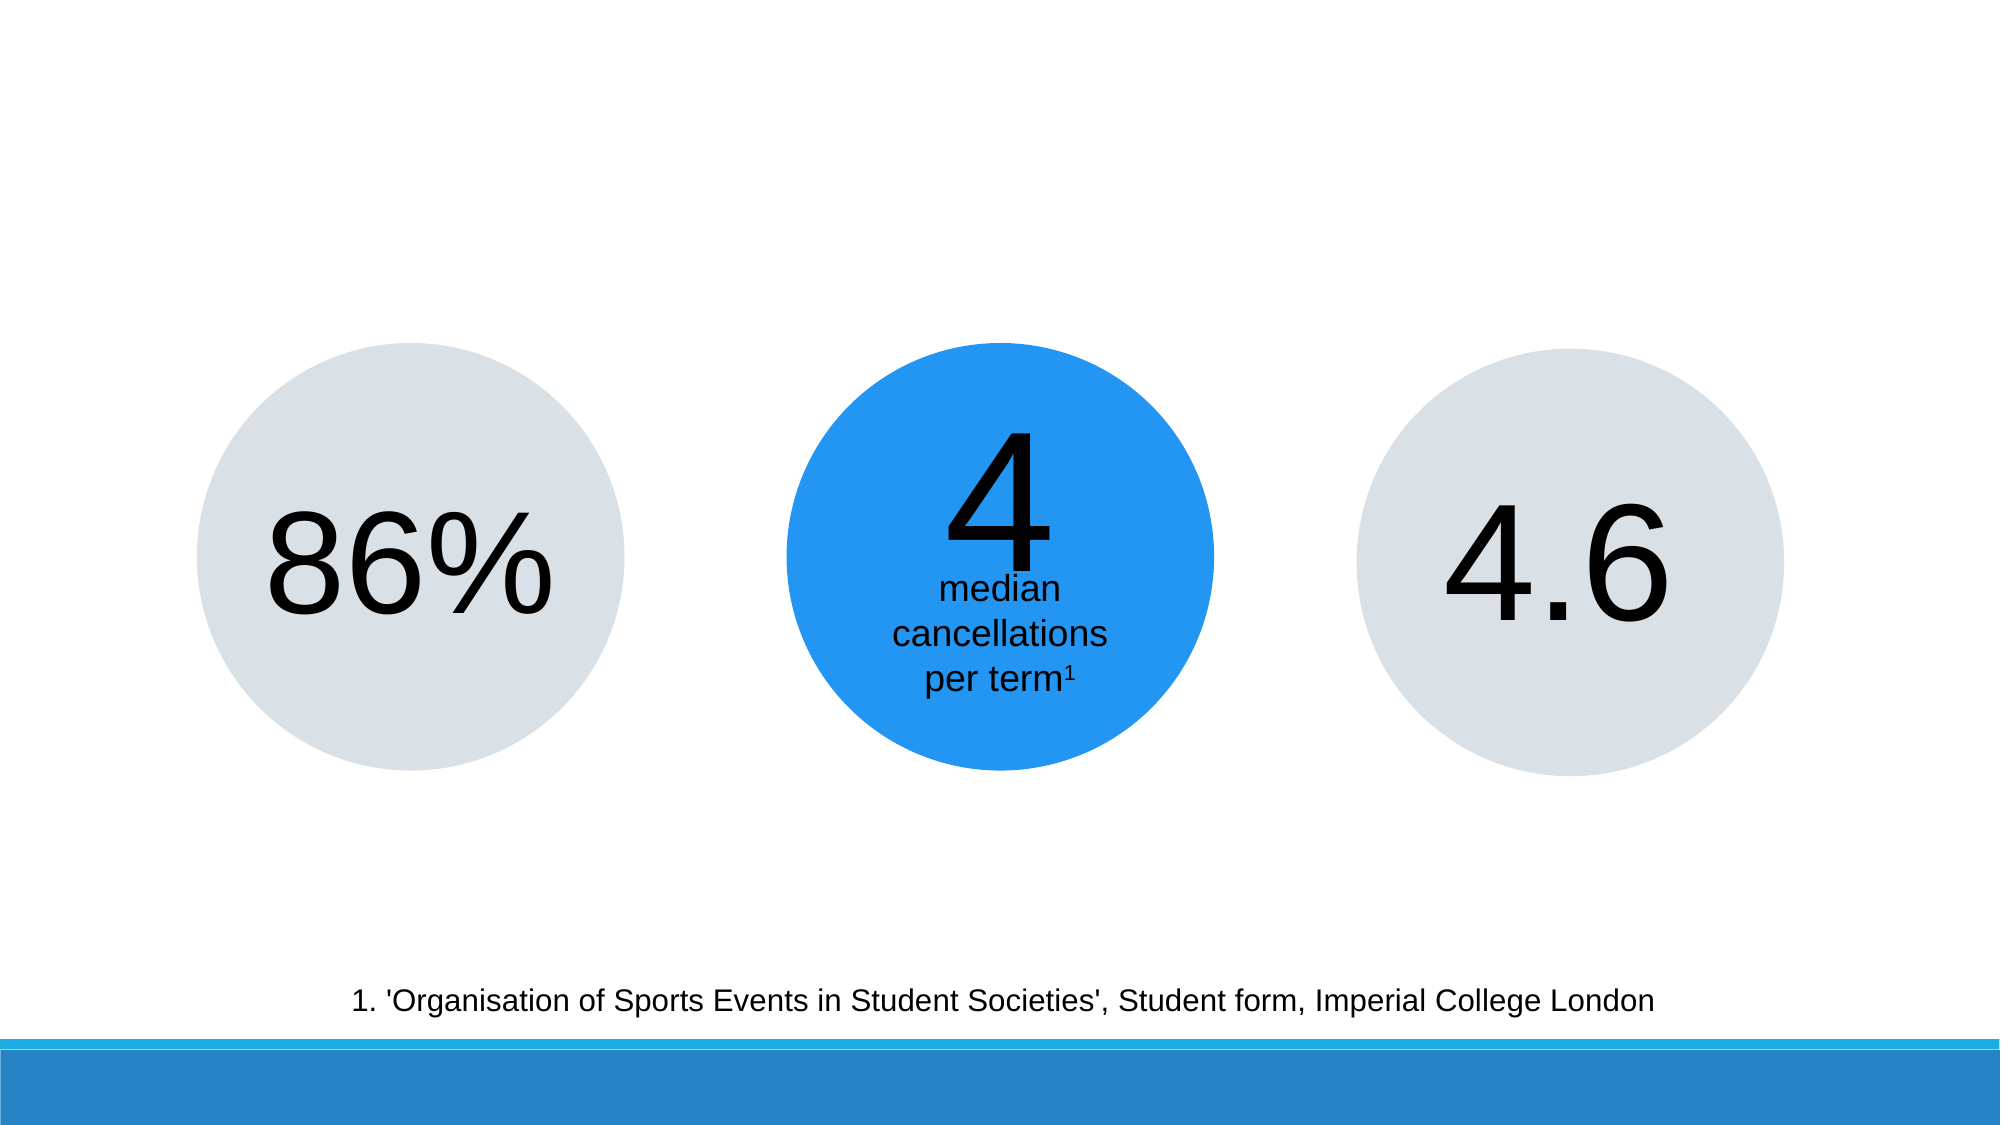

4

4.6
86%
median cancellations per term1
1. 'Organisation of Sports Events in Student Societies', Student form, Imperial College London